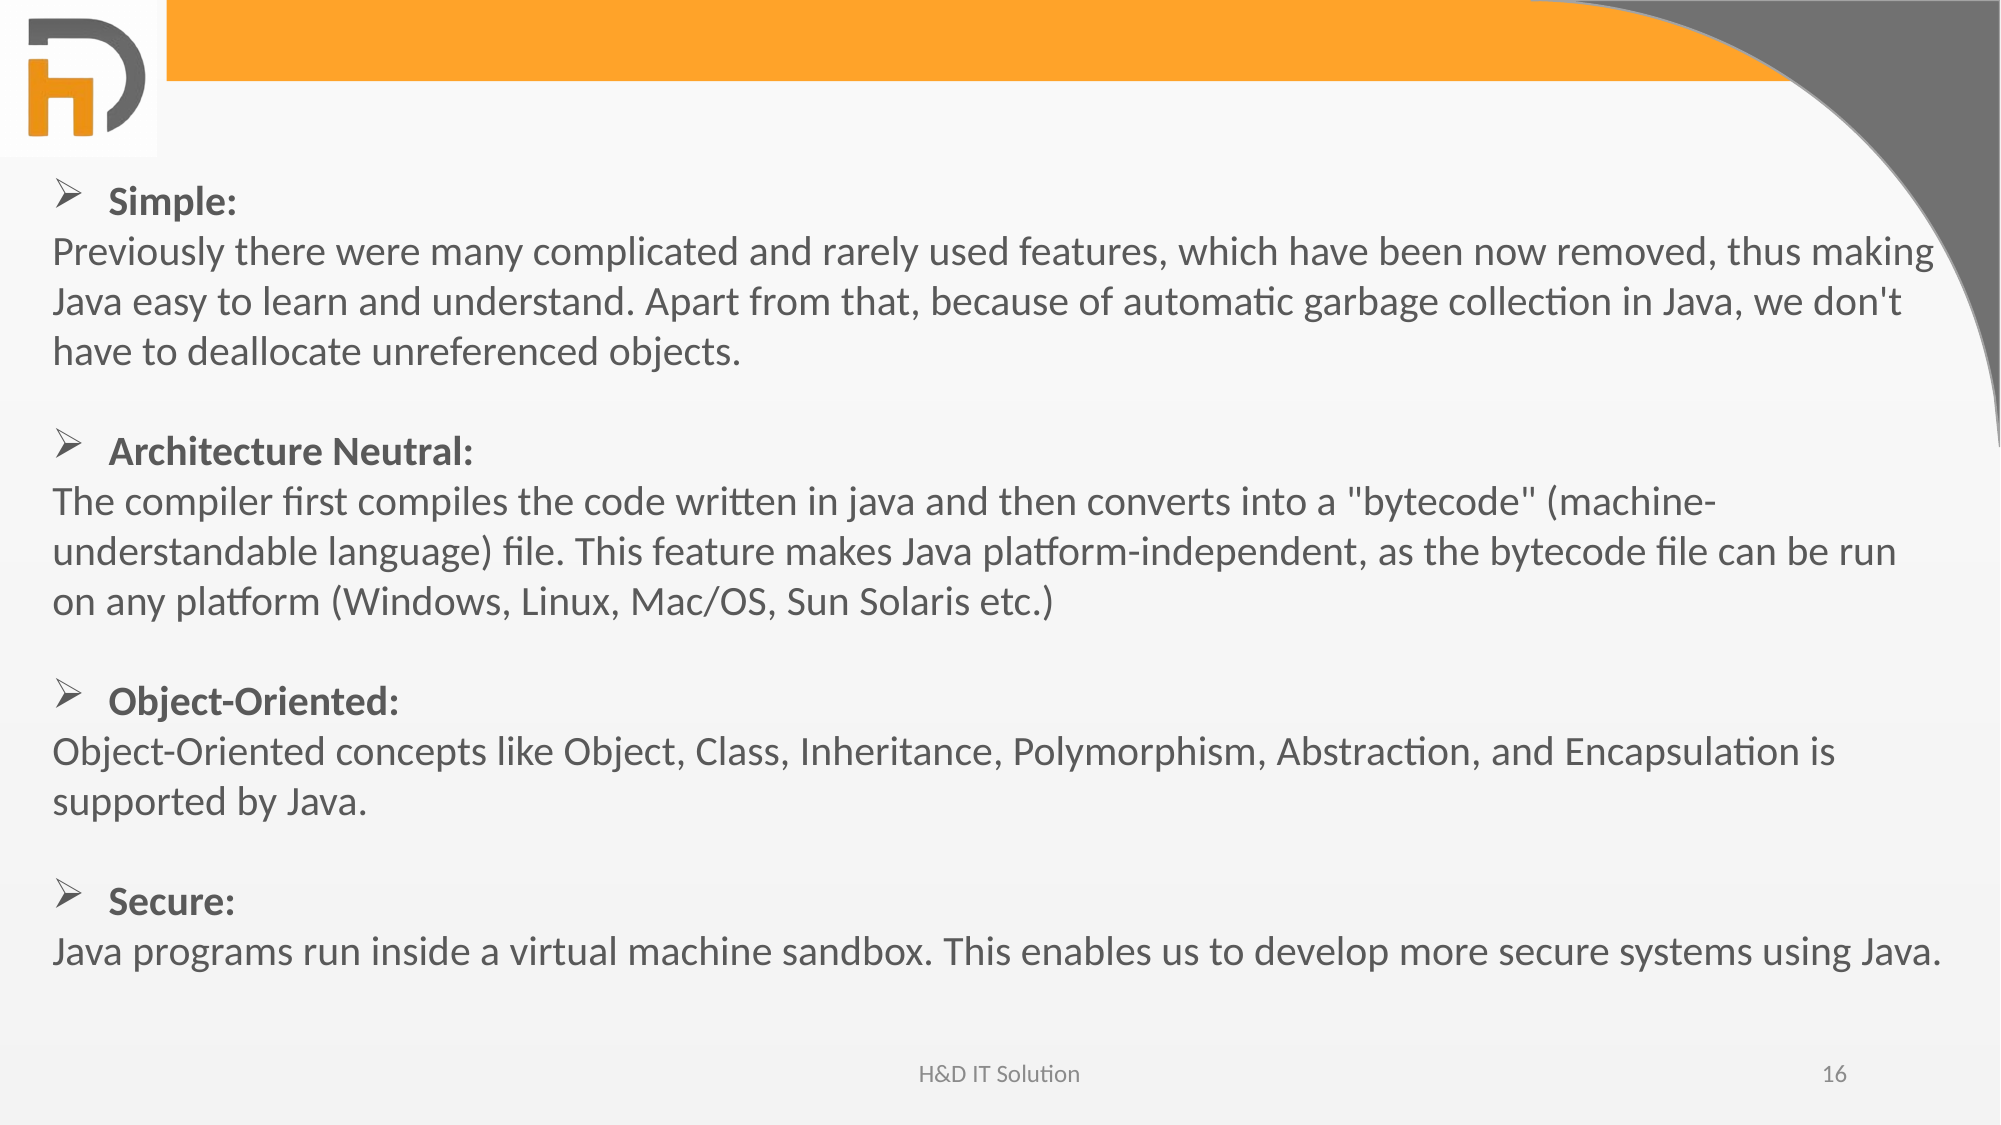

Simple:
Previously there were many complicated and rarely used features, which have been now removed, thus making Java easy to learn and understand. Apart from that, because of automatic garbage collection in Java, we don't have to deallocate unreferenced objects.

Architecture Neutral:
The compiler first compiles the code written in java and then converts into a "bytecode" (machine-understandable language) file. This feature makes Java platform-independent, as the bytecode file can be run on any platform (Windows, Linux, Mac/OS, Sun Solaris etc.)

Object-Oriented:
Object-Oriented concepts like Object, Class, Inheritance, Polymorphism, Abstraction, and Encapsulation is supported by Java.

Secure:
Java programs run inside a virtual machine sandbox. This enables us to develop more secure systems using Java.
H&D IT Solution
16